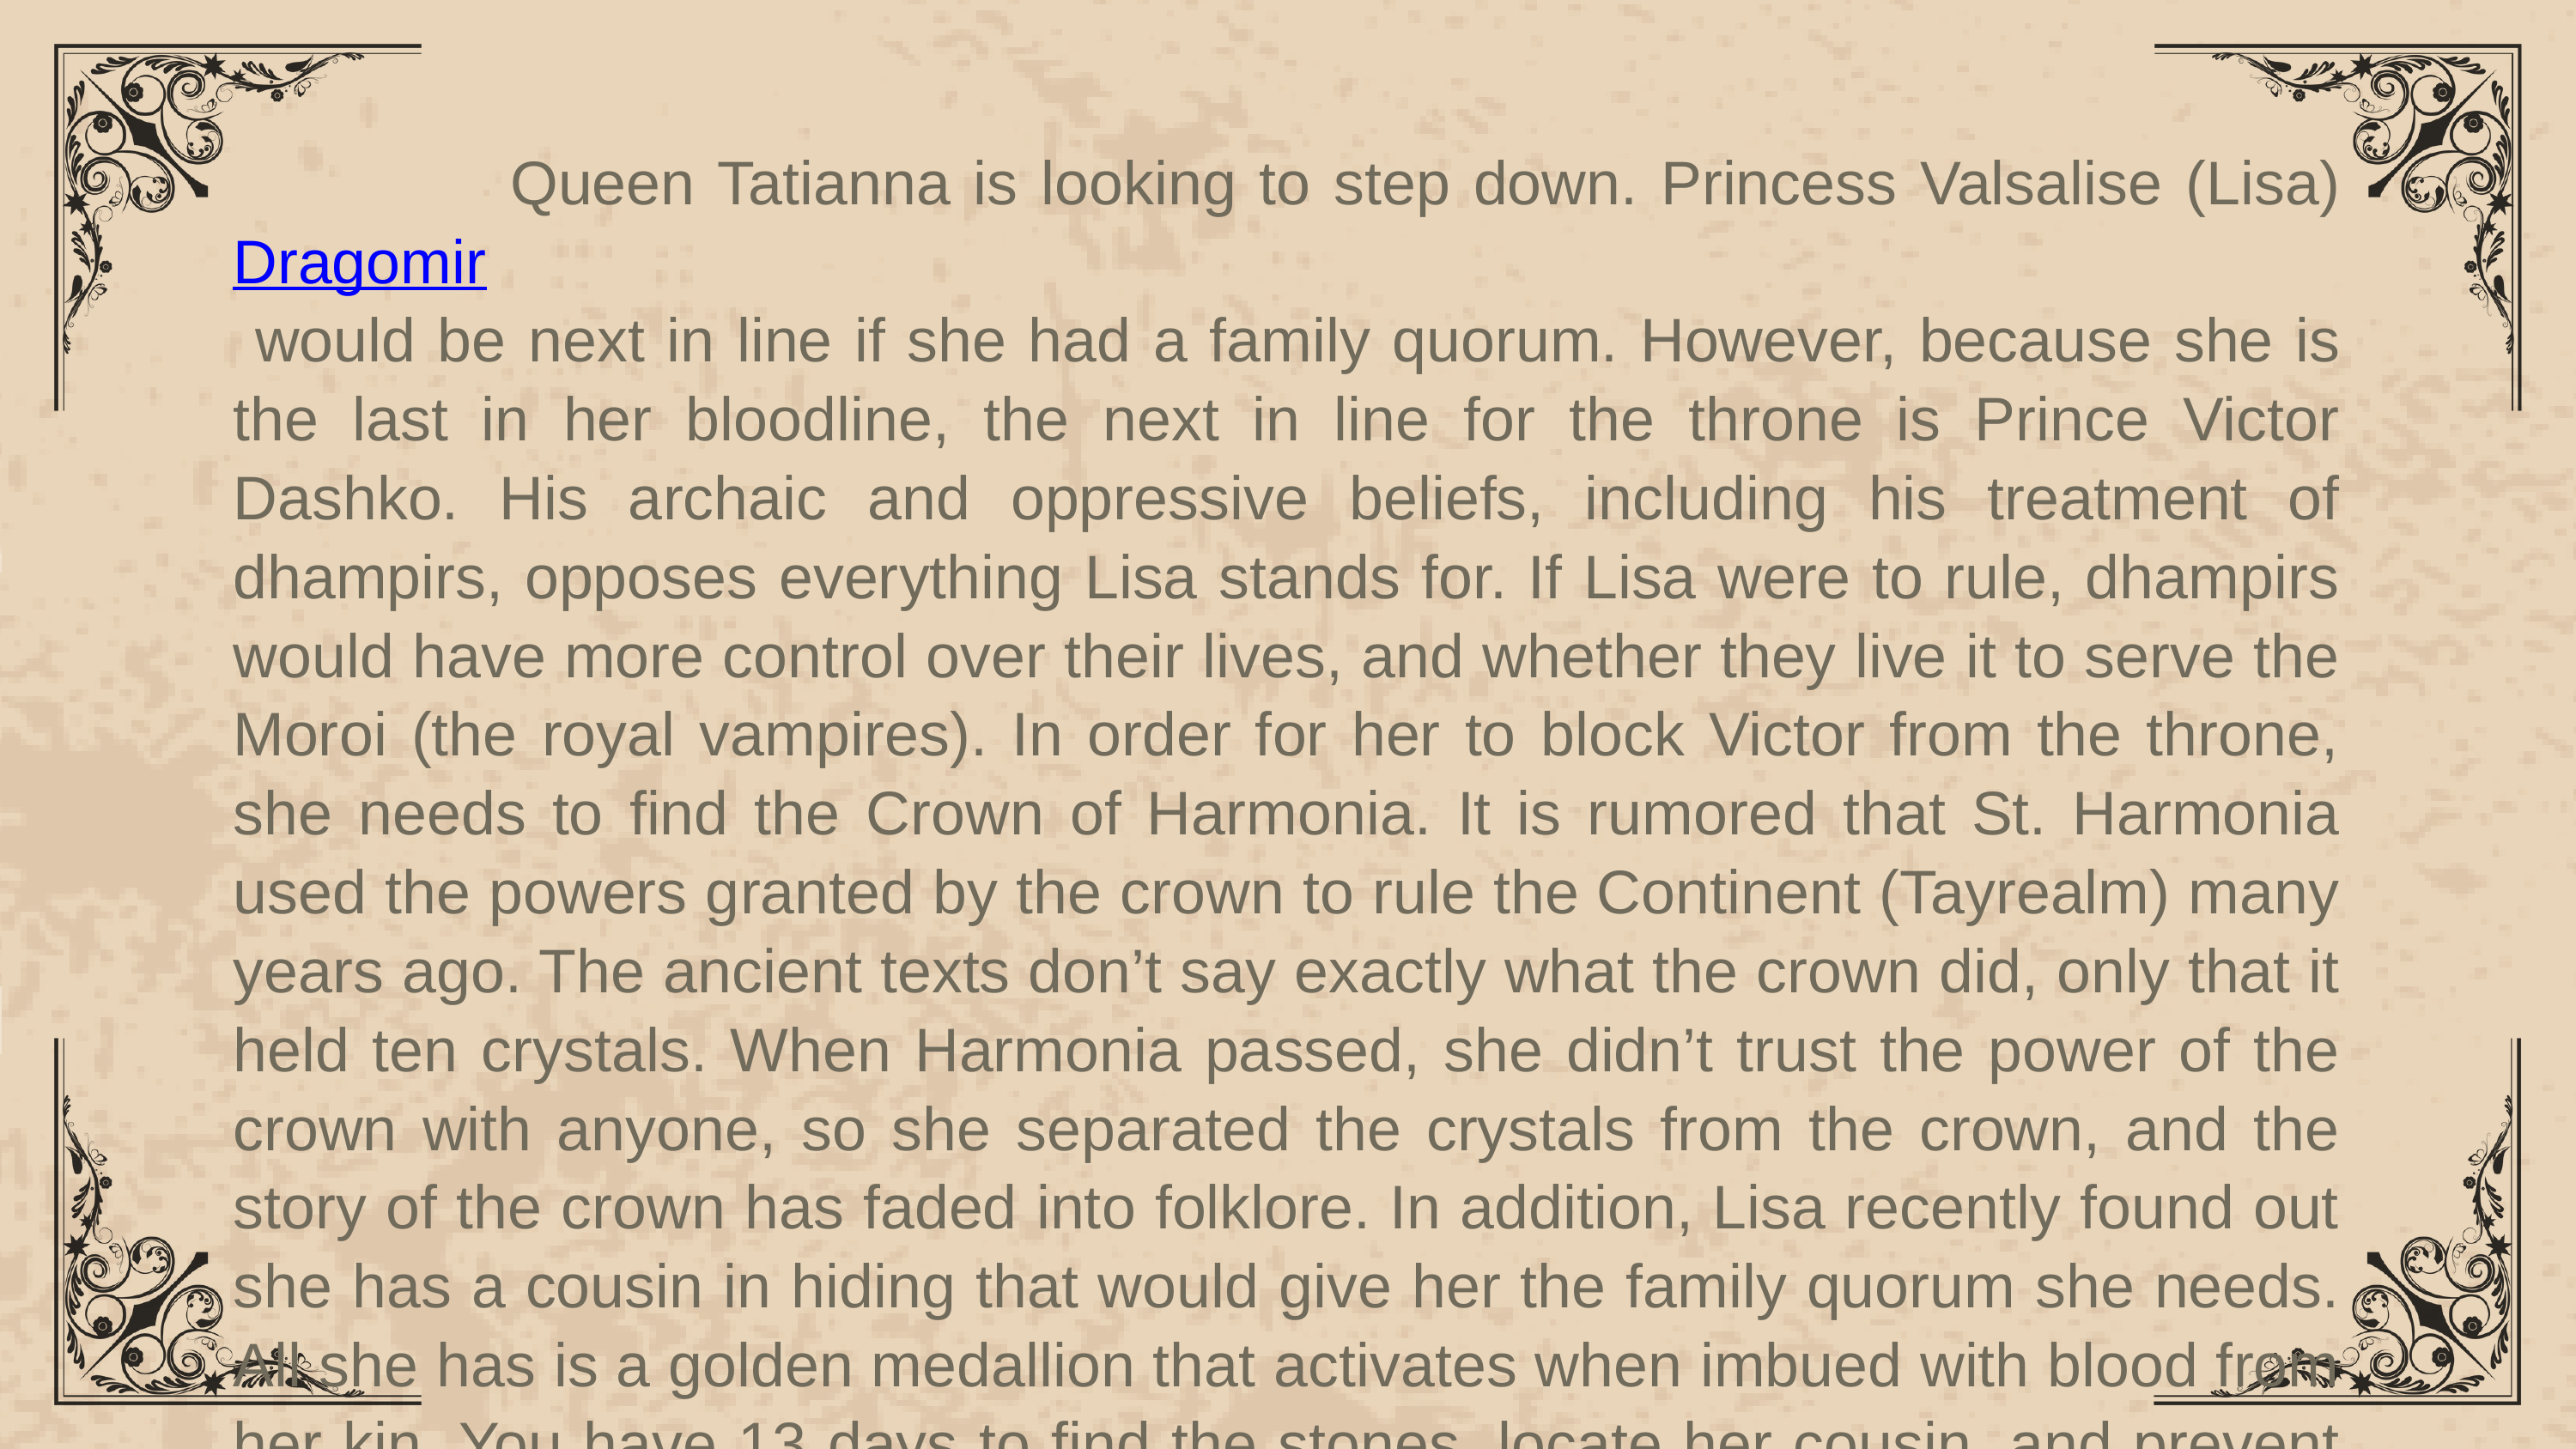

Queen Tatianna is looking to step down. Princess Valsalise (Lisa) Dragomir
 would be next in line if she had a family quorum. However, because she is the last in her bloodline, the next in line for the throne is Prince Victor Dashko. His archaic and oppressive beliefs, including his treatment of dhampirs, opposes everything Lisa stands for. If Lisa were to rule, dhampirs would have more control over their lives, and whether they live it to serve the Moroi (the royal vampires). In order for her to block Victor from the throne, she needs to find the Crown of Harmonia. It is rumored that St. Harmonia used the powers granted by the crown to rule the Continent (Tayrealm) many years ago. The ancient texts don’t say exactly what the crown did, only that it held ten crystals. When Harmonia passed, she didn’t trust the power of the crown with anyone, so she separated the crystals from the crown, and the story of the crown has faded into folklore. In addition, Lisa recently found out she has a cousin in hiding that would give her the family quorum she needs. All she has is a golden medallion that activates when imbued with blood from her kin. You have 13 days to find the stones, locate her cousin, and prevent Victor’s coronation. The liberation of the dhampirs depends on you.